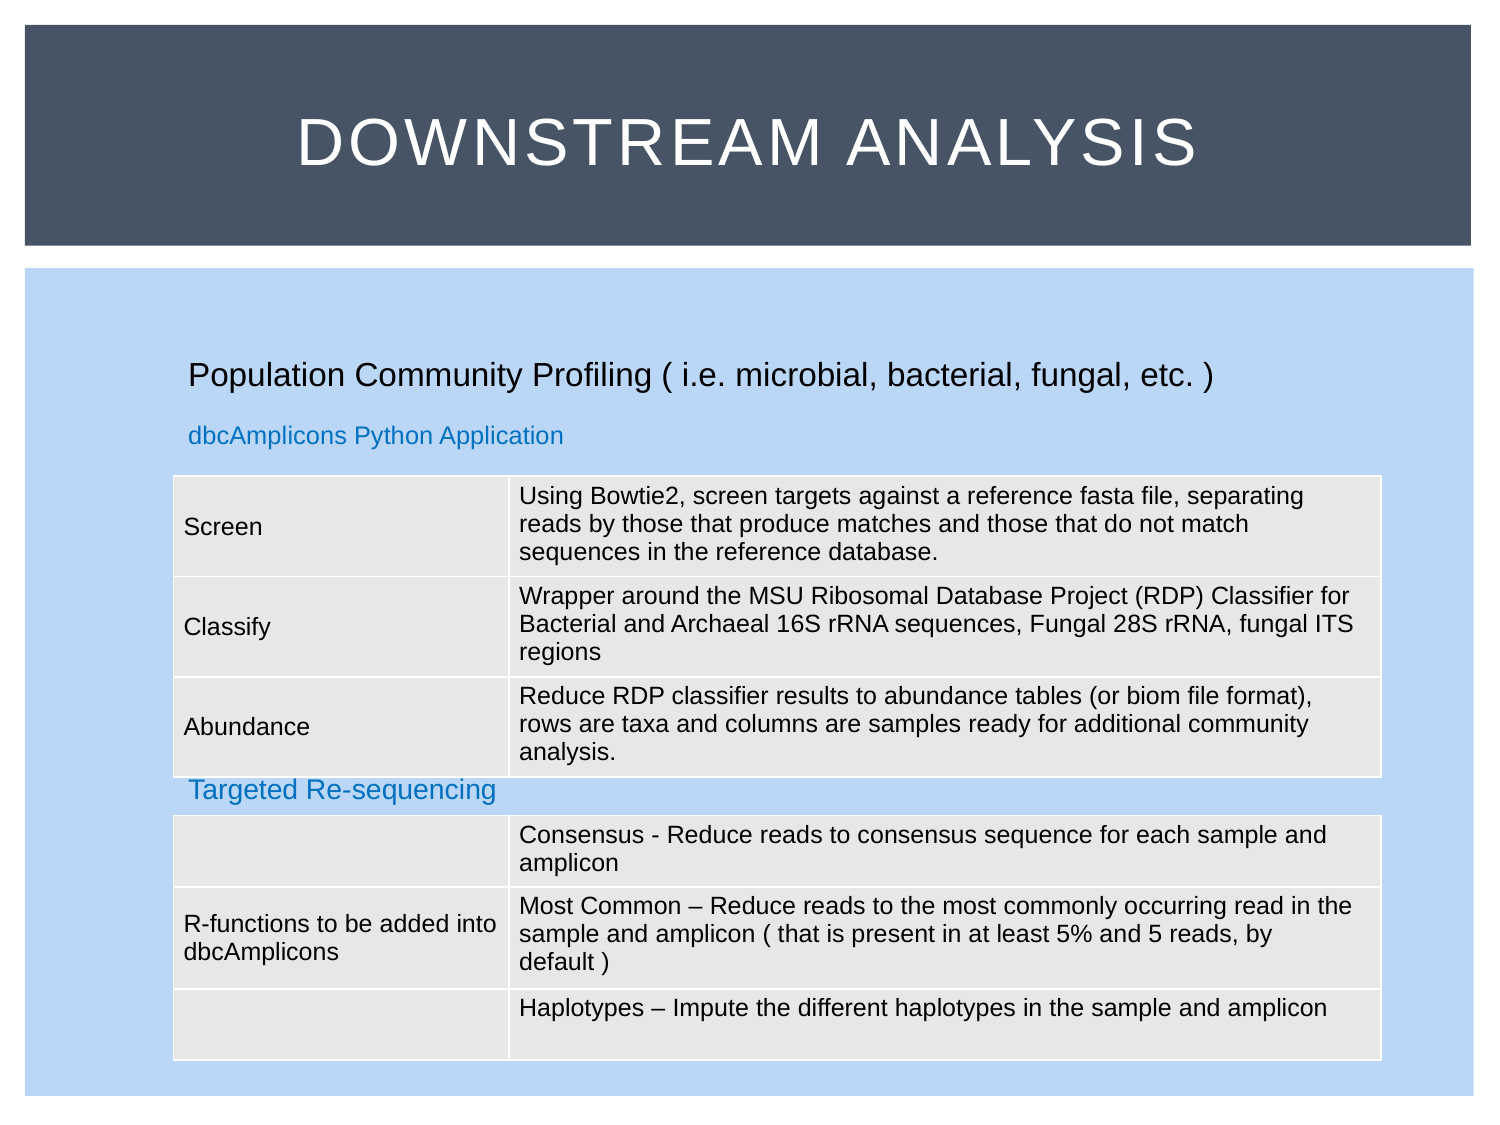

# Downstream Analysis
Population Community Profiling ( i.e. microbial, bacterial, fungal, etc. )
dbcAmplicons Python Application
| Screen | Using Bowtie2, screen targets against a reference fasta file, separating reads by those that produce matches and those that do not match sequences in the reference database. |
| --- | --- |
| Classify | Wrapper around the MSU Ribosomal Database Project (RDP) Classifier for Bacterial and Archaeal 16S rRNA sequences, Fungal 28S rRNA, fungal ITS regions |
| Abundance | Reduce RDP classifier results to abundance tables (or biom file format), rows are taxa and columns are samples ready for additional community analysis. |
Targeted Re-sequencing
|  | Consensus - Reduce reads to consensus sequence for each sample and amplicon |
| --- | --- |
| R-functions to be added into dbcAmplicons | Most Common – Reduce reads to the most commonly occurring read in the sample and amplicon ( that is present in at least 5% and 5 reads, by default ) |
|  | Haplotypes – Impute the different haplotypes in the sample and amplicon |